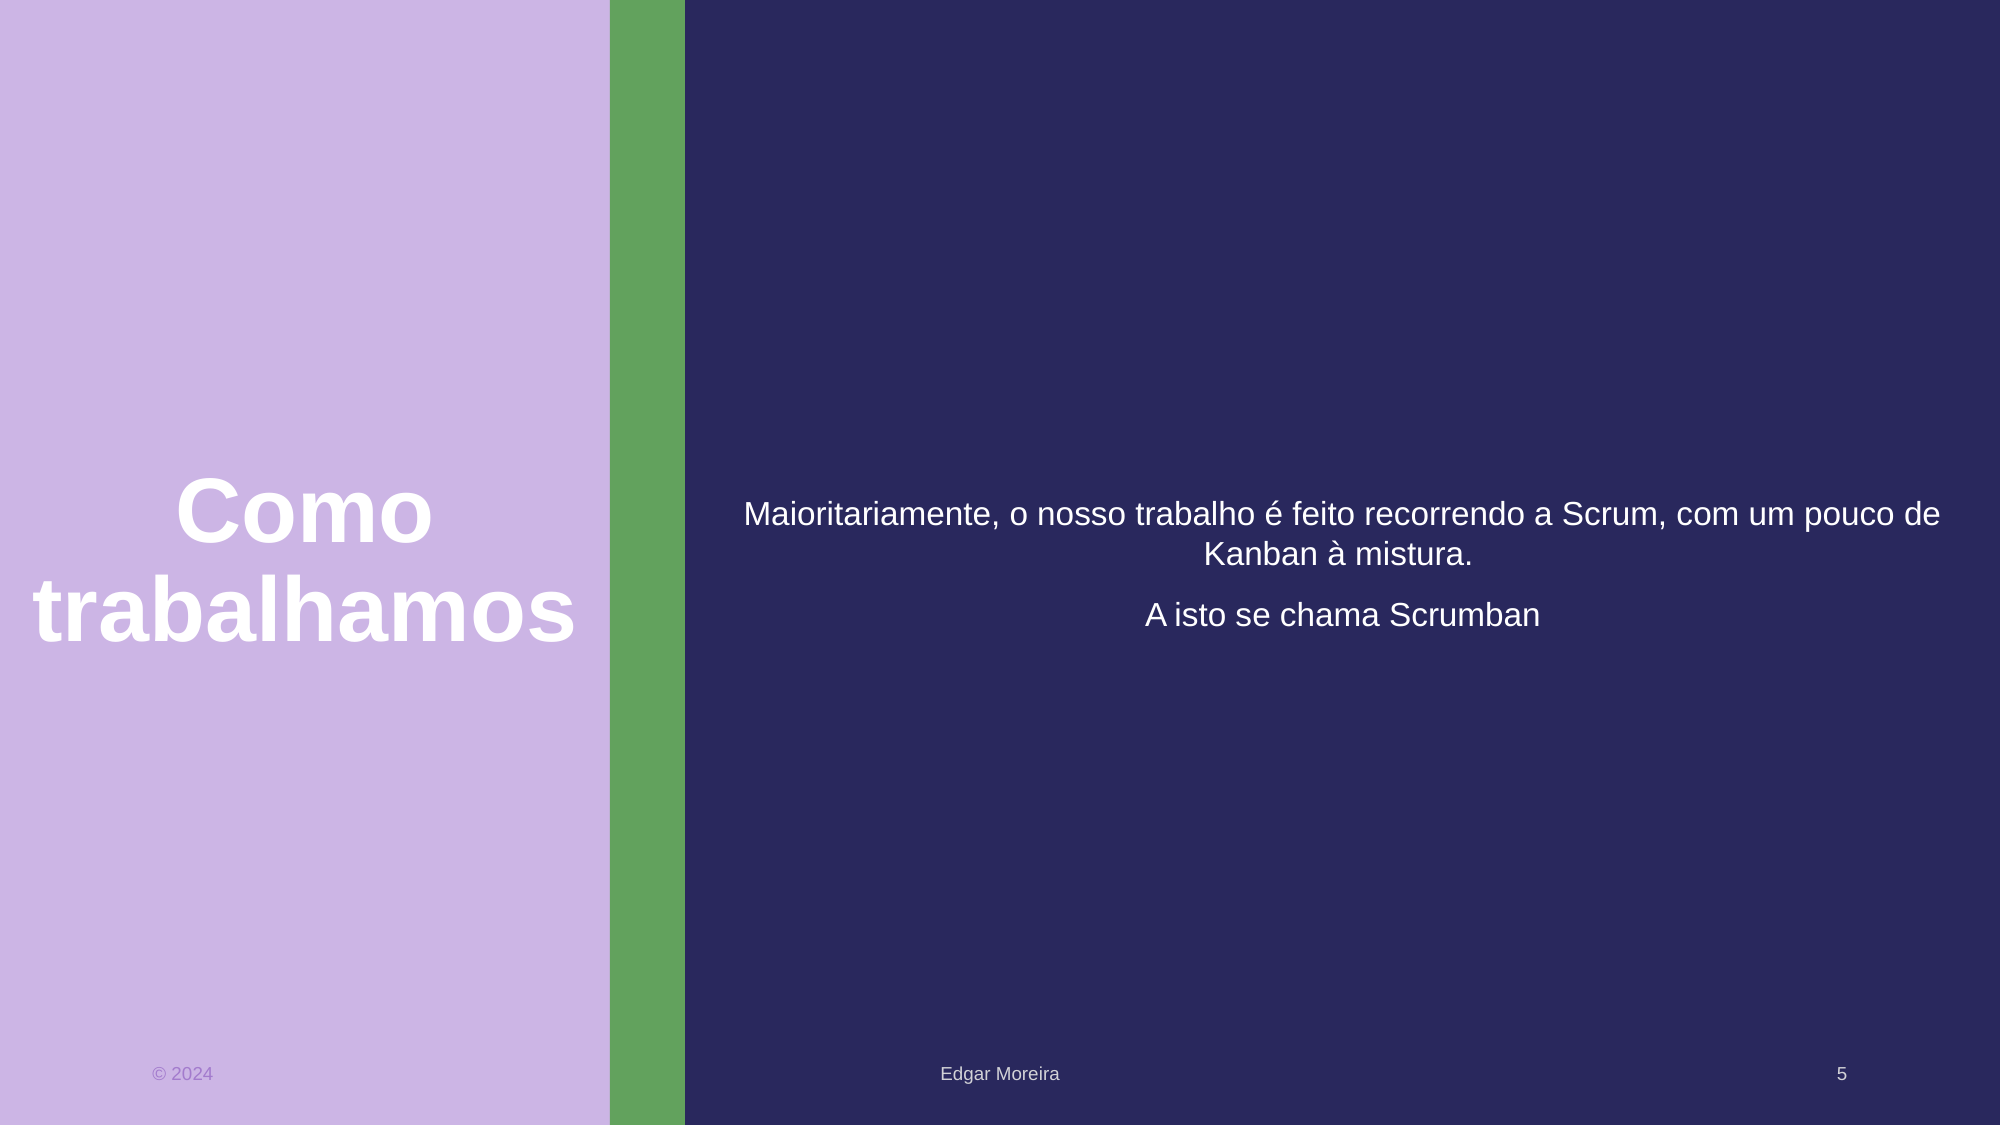

# Como trabalhamos
Maioritariamente, o nosso trabalho é feito recorrendo a Scrum, com um pouco de Kanban à mistura.
A isto se chama Scrumban
© 2024
Edgar Moreira
5